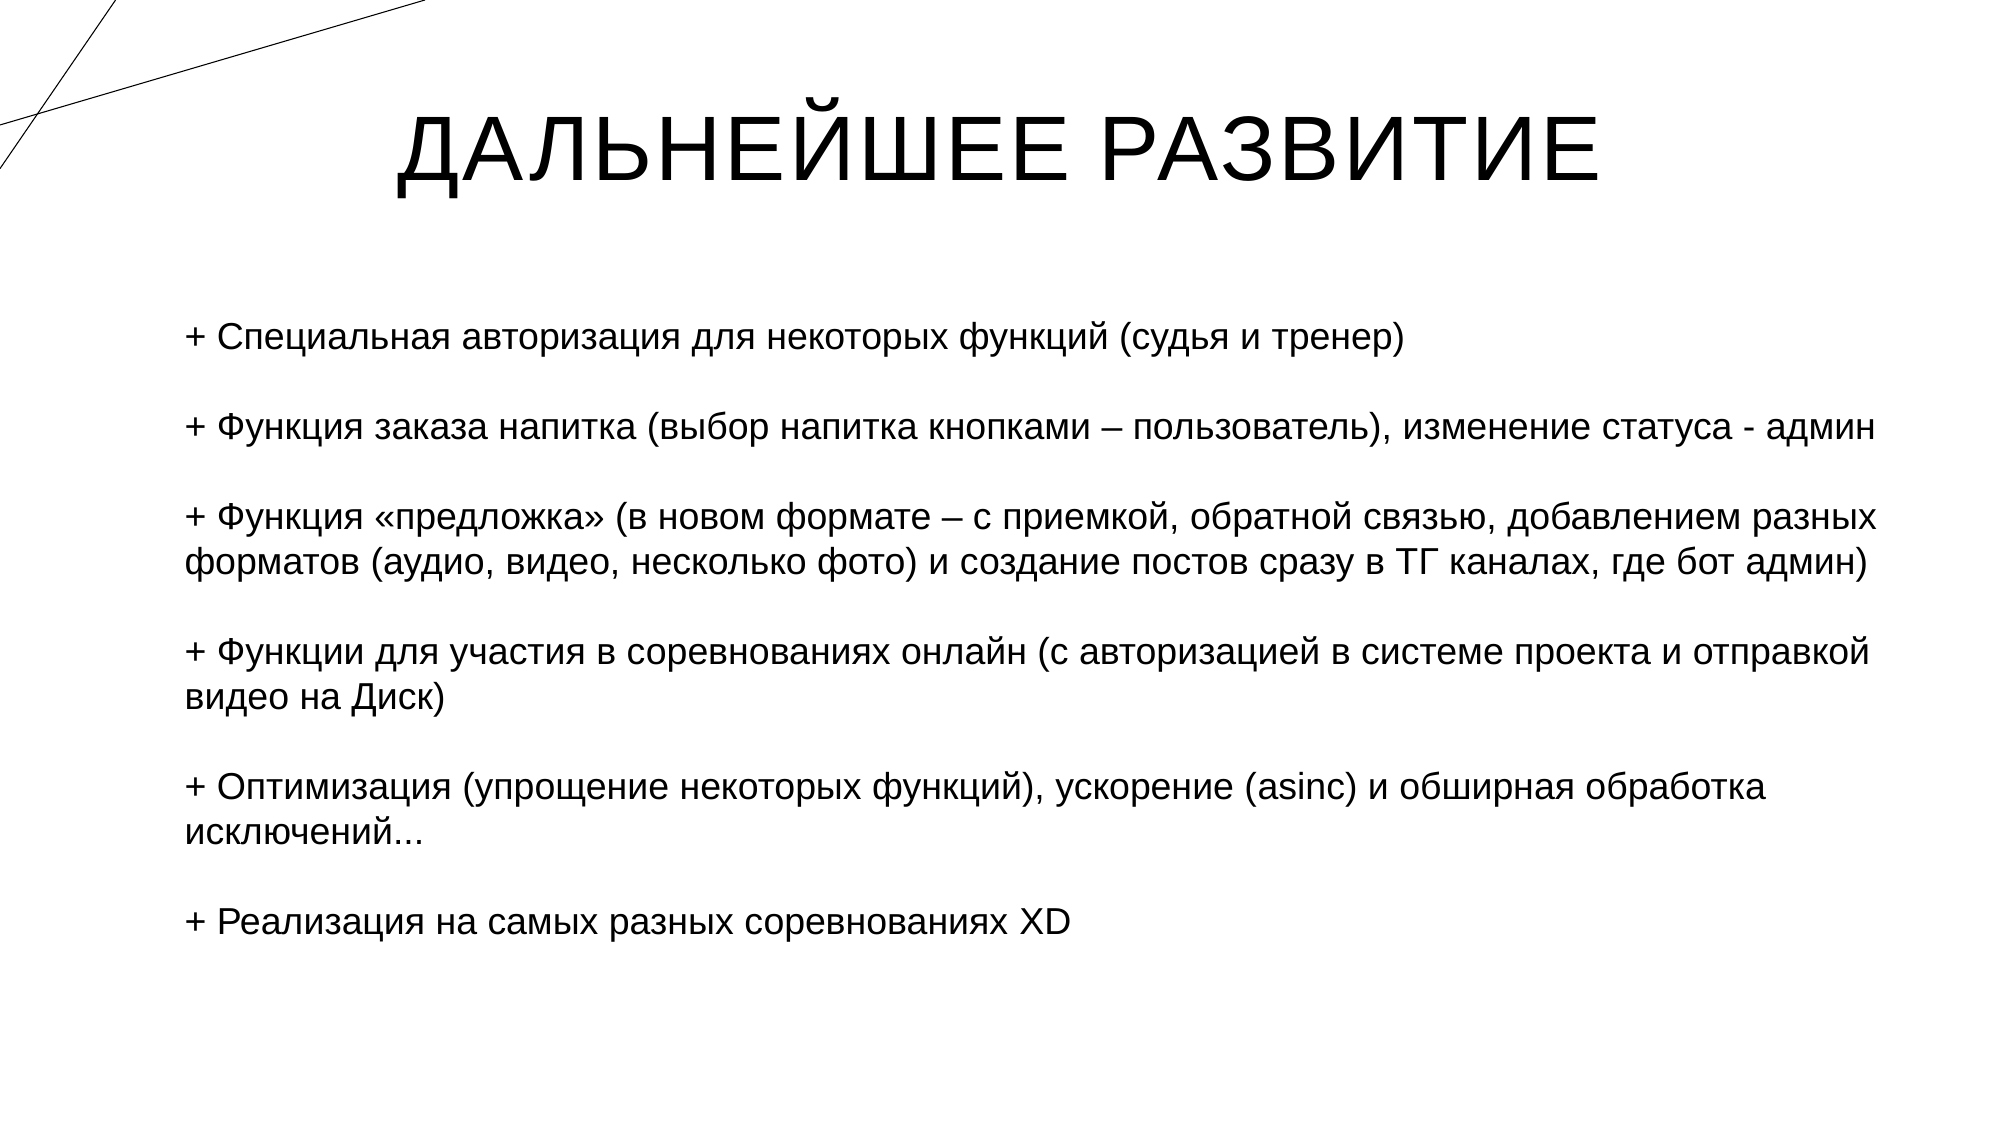

# Дальнейшее развитие
+ Специальная авторизация для некоторых функций (судья и тренер)

+ Функция заказа напитка (выбор напитка кнопками – пользователь), изменение статуса - админ

+ Функция «предложка» (в новом формате – с приемкой, обратной связью, добавлением разных форматов (аудио, видео, несколько фото) и создание постов сразу в ТГ каналах, где бот админ)

+ Функции для участия в соревнованиях онлайн (с авторизацией в системе проекта и отправкой видео на Диск)

+ Оптимизация (упрощение некоторых функций), ускорение (asinс) и обширная обработка исключений...

+ Реализация на самых разных соревнованиях XD